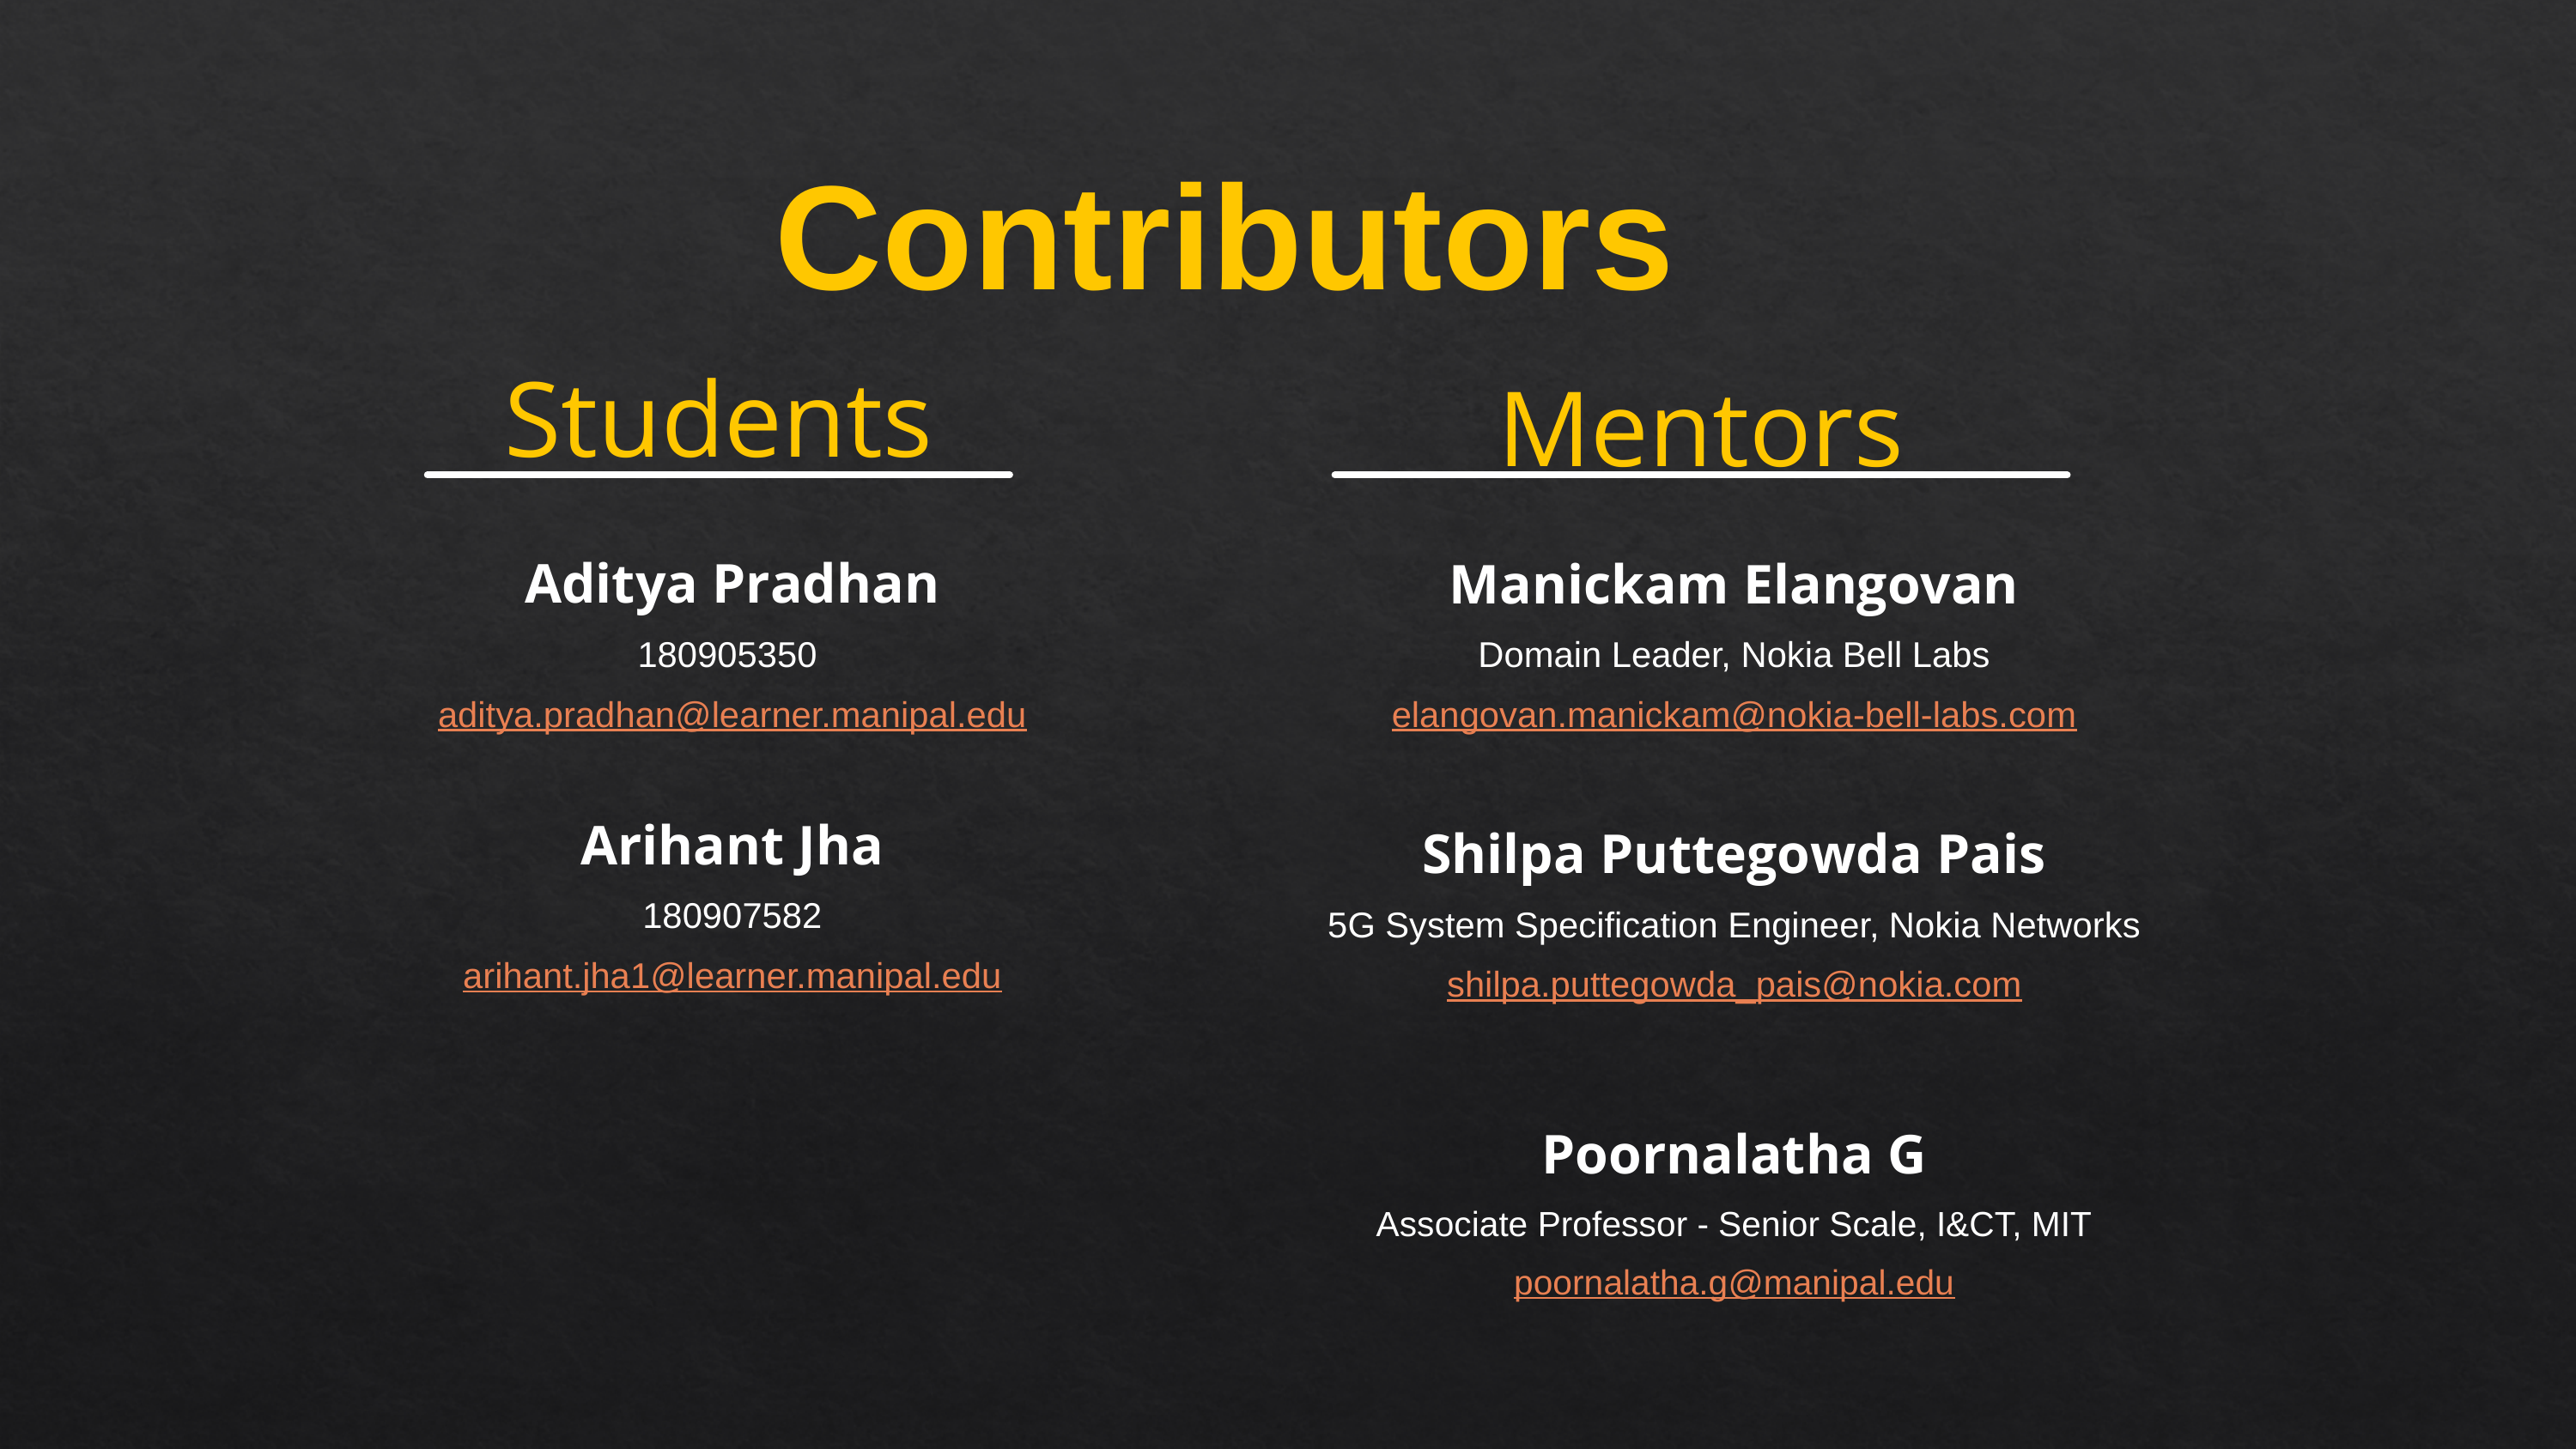

Contributors
Students
Mentors
Aditya Pradhan
180905350
aditya.pradhan@learner.manipal.edu

Arihant Jha
180907582
arihant.jha1@learner.manipal.edu

Manickam Elangovan
Domain Leader, Nokia Bell Labs
elangovan.manickam@nokia-bell-labs.com

Shilpa Puttegowda Pais
5G System Specification Engineer, Nokia Networks
shilpa.puttegowda_pais@nokia.com

Poornalatha G
Associate Professor - Senior Scale, I&CT, MIT
poornalatha.g@manipal.edu